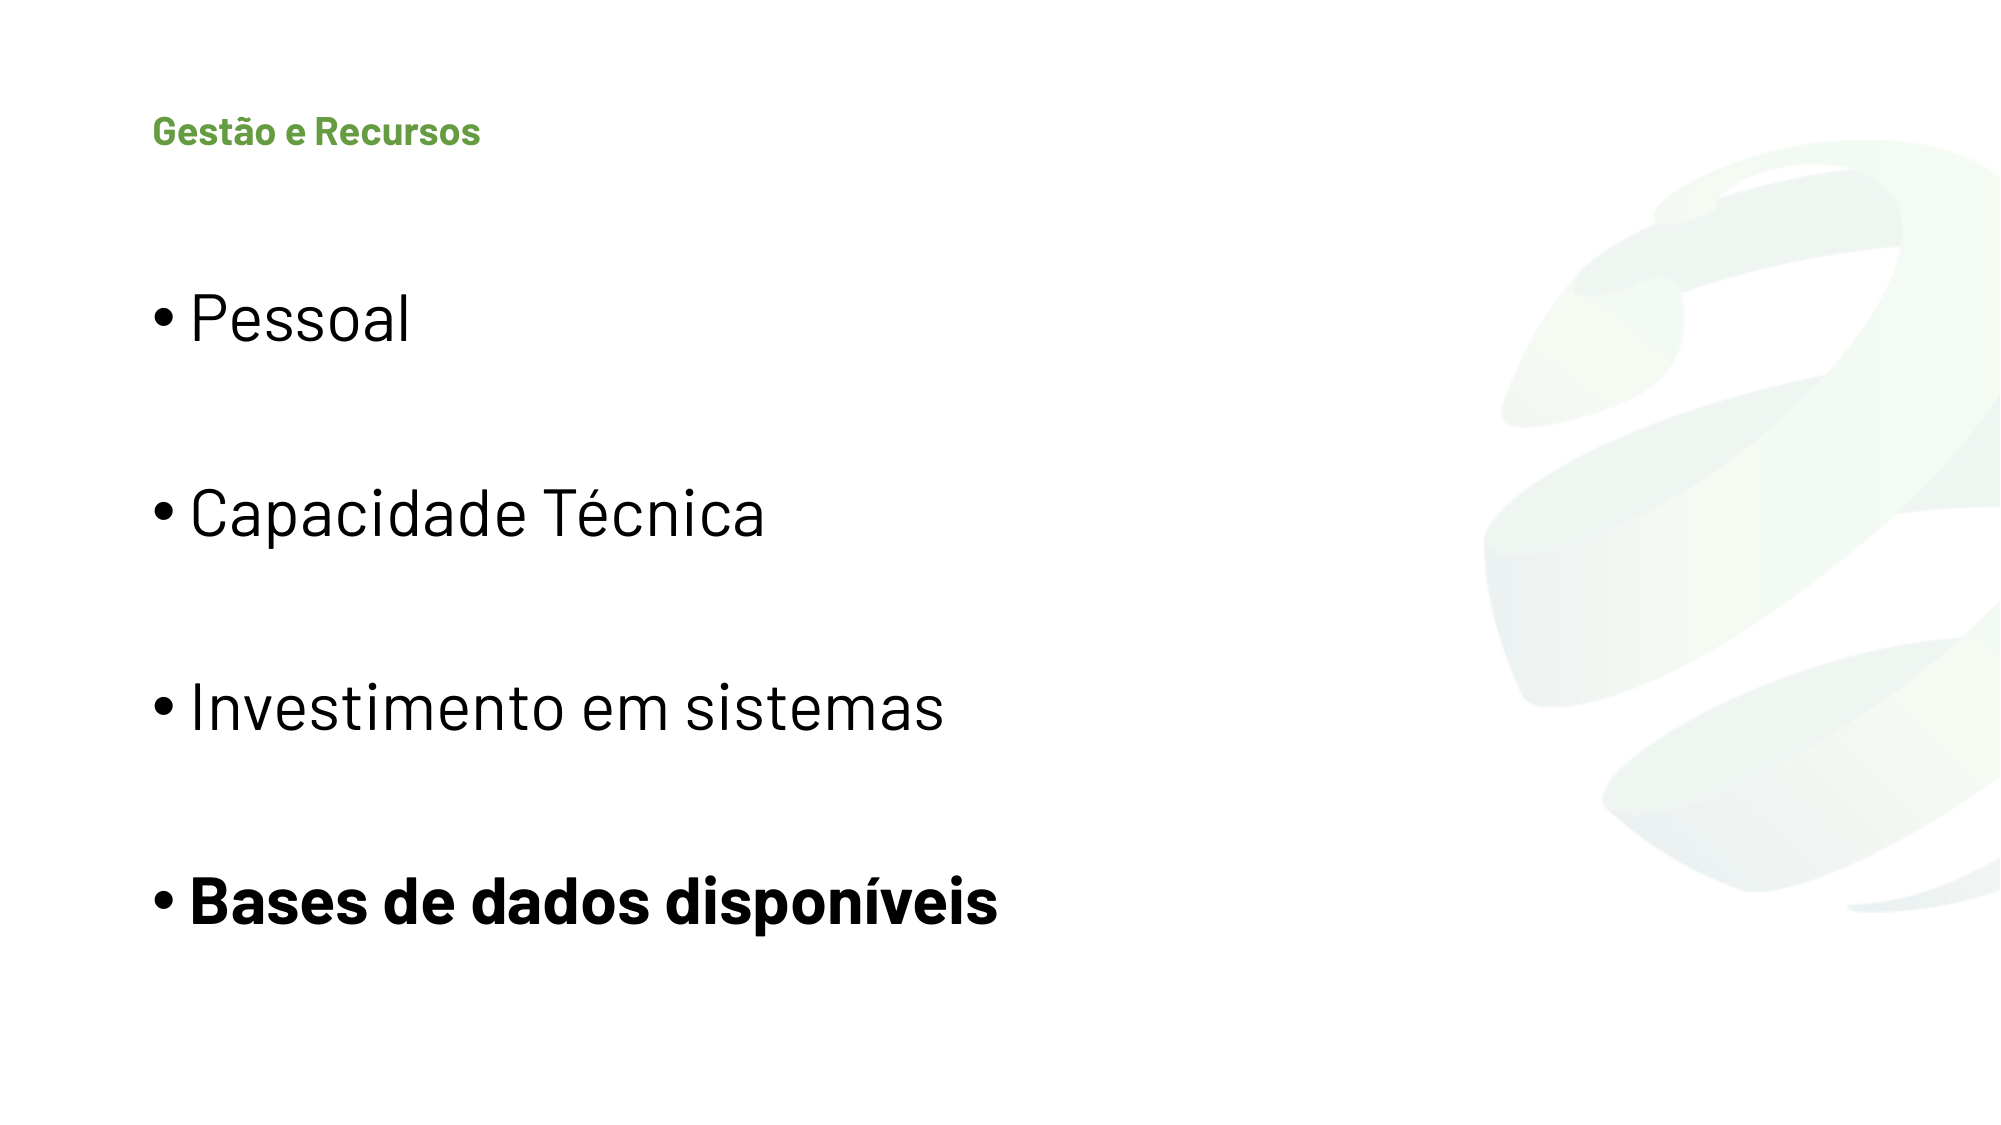

# Gestão e Recursos
Pessoal

Capacidade Técnica

Investimento em sistemas

Bases de dados disponíveis